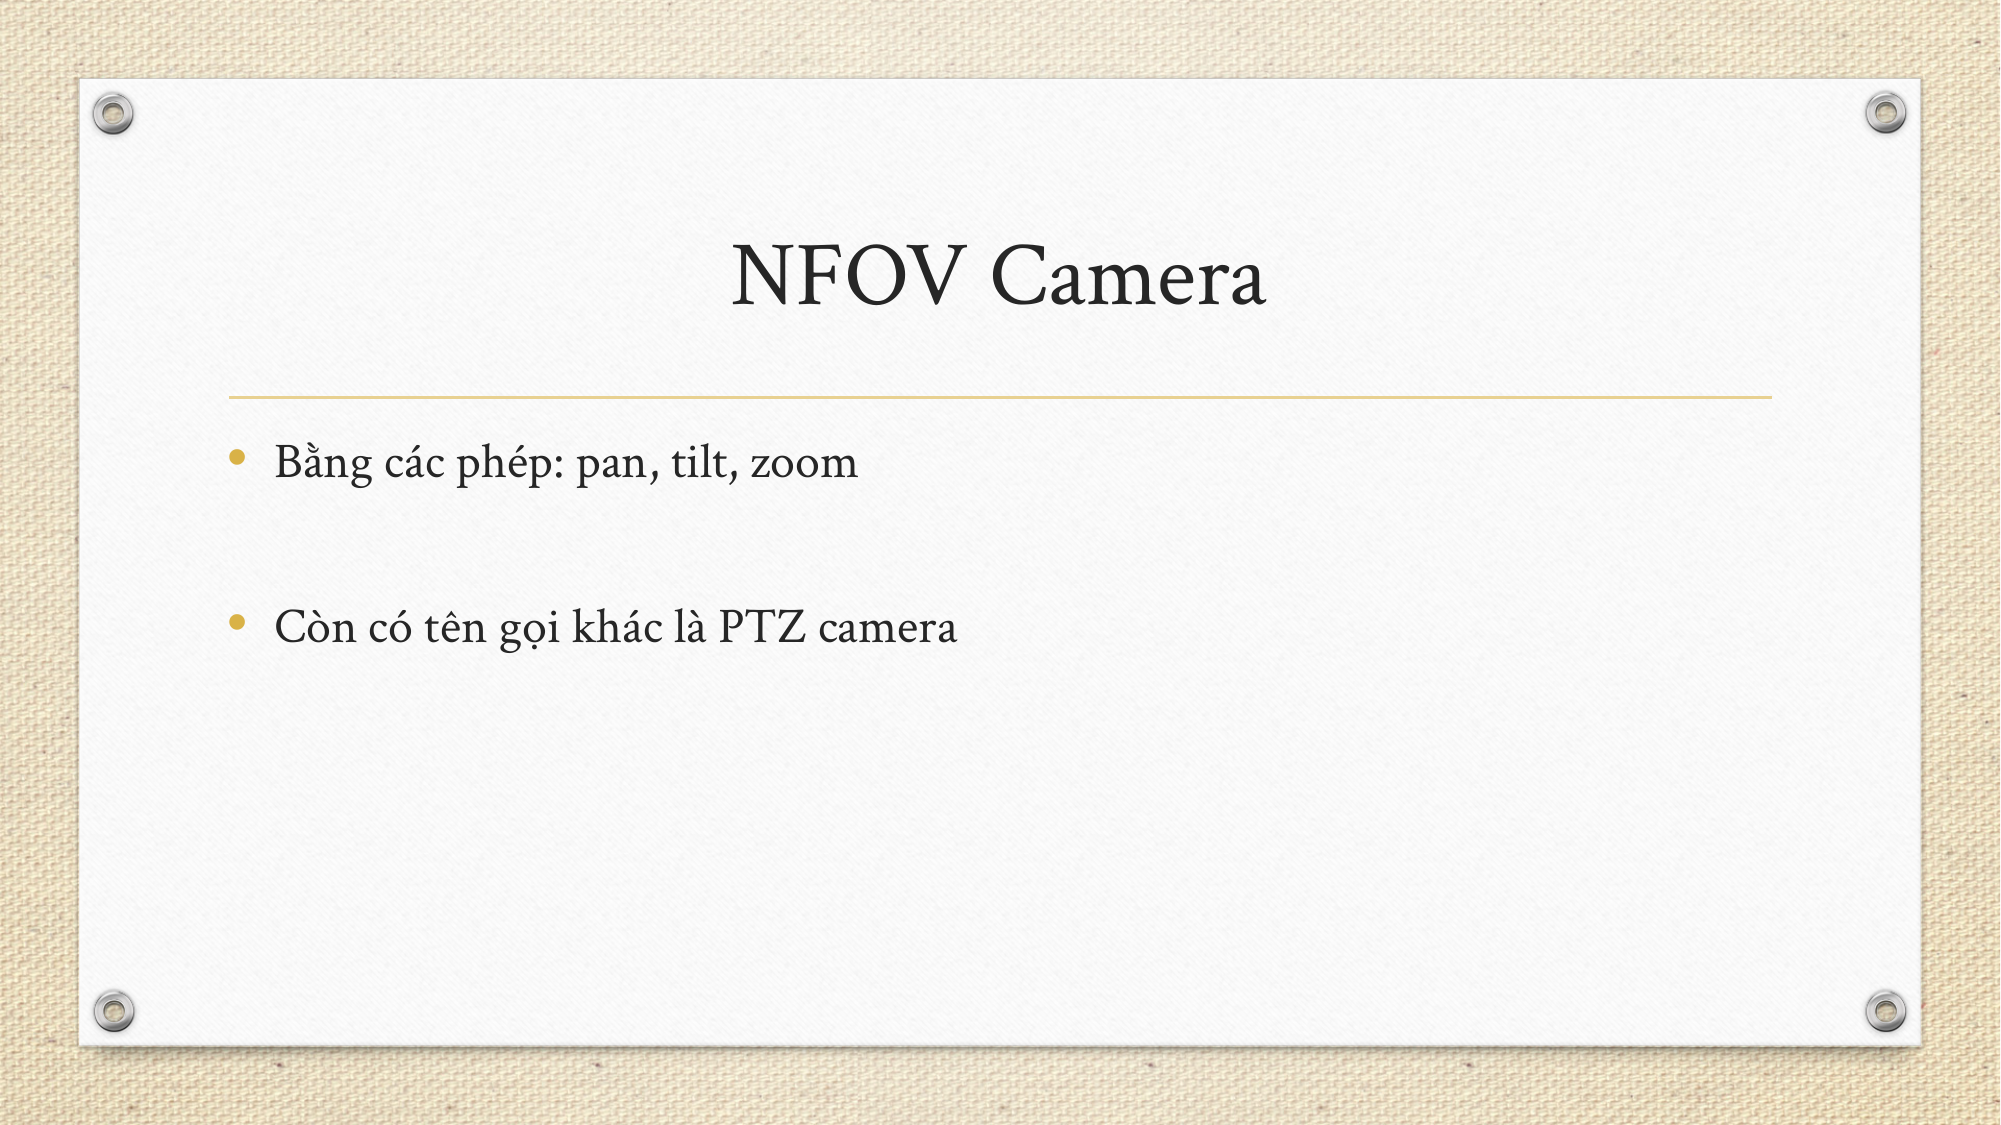

# NFOV Camera
Bằng các phép: pan, tilt, zoom

Còn có tên gọi khác là PTZ camera